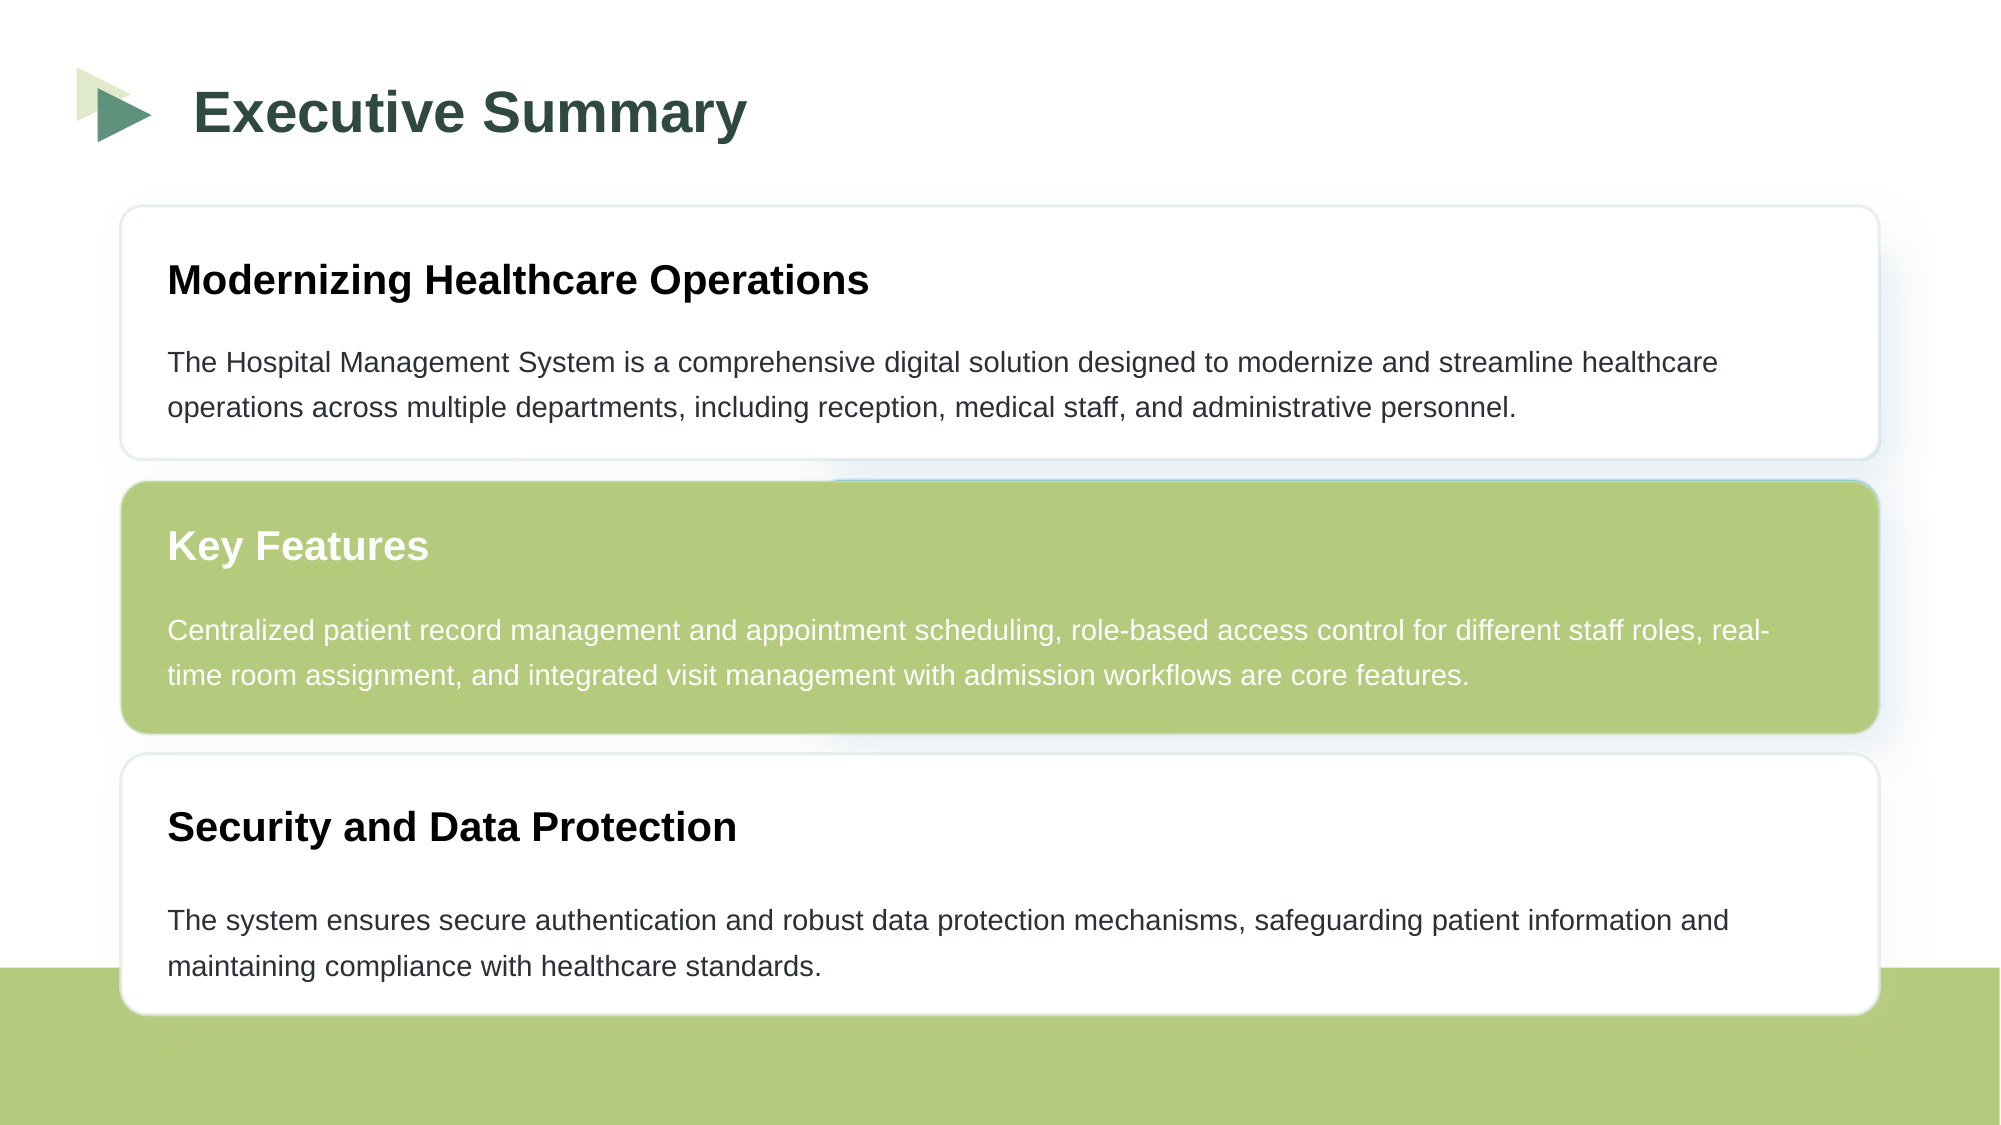

Executive Summary

Modernizing Healthcare Operations
The Hospital Management System is a comprehensive digital solution designed to modernize and streamline healthcare operations across multiple departments, including reception, medical staff, and administrative personnel.

Key Features
Centralized patient record management and appointment scheduling, role-based access control for different staff roles, real-time room assignment, and integrated visit management with admission workflows are core features.

Security and Data Protection
The system ensures secure authentication and robust data protection mechanisms, safeguarding patient information and maintaining compliance with healthcare standards.